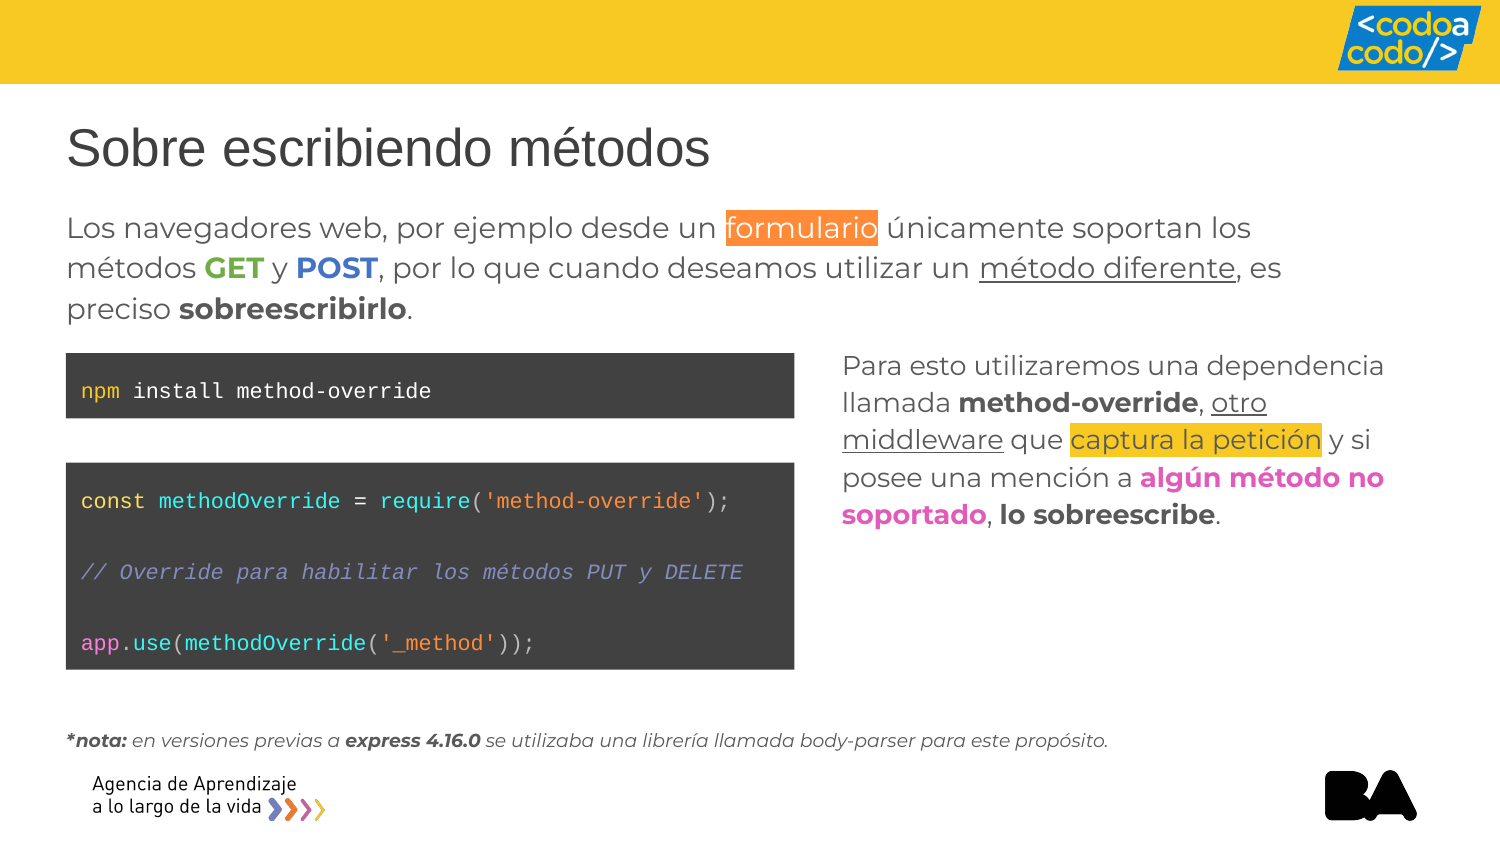

# Sobre escribiendo métodos
Los navegadores web, por ejemplo desde un formulario únicamente soportan los métodos GET y POST, por lo que cuando deseamos utilizar un método diferente, es preciso sobreescribirlo.
Para esto utilizaremos una dependencia llamada method-override, otro middleware que captura la petición y si posee una mención a algún método no soportado, lo sobreescribe.
npm install method-override
const methodOverride = require('method-override');

// Override para habilitar los métodos PUT y DELETE

app.use(methodOverride('_method'));
*nota: en versiones previas a express 4.16.0 se utilizaba una librería llamada body-parser para este propósito.